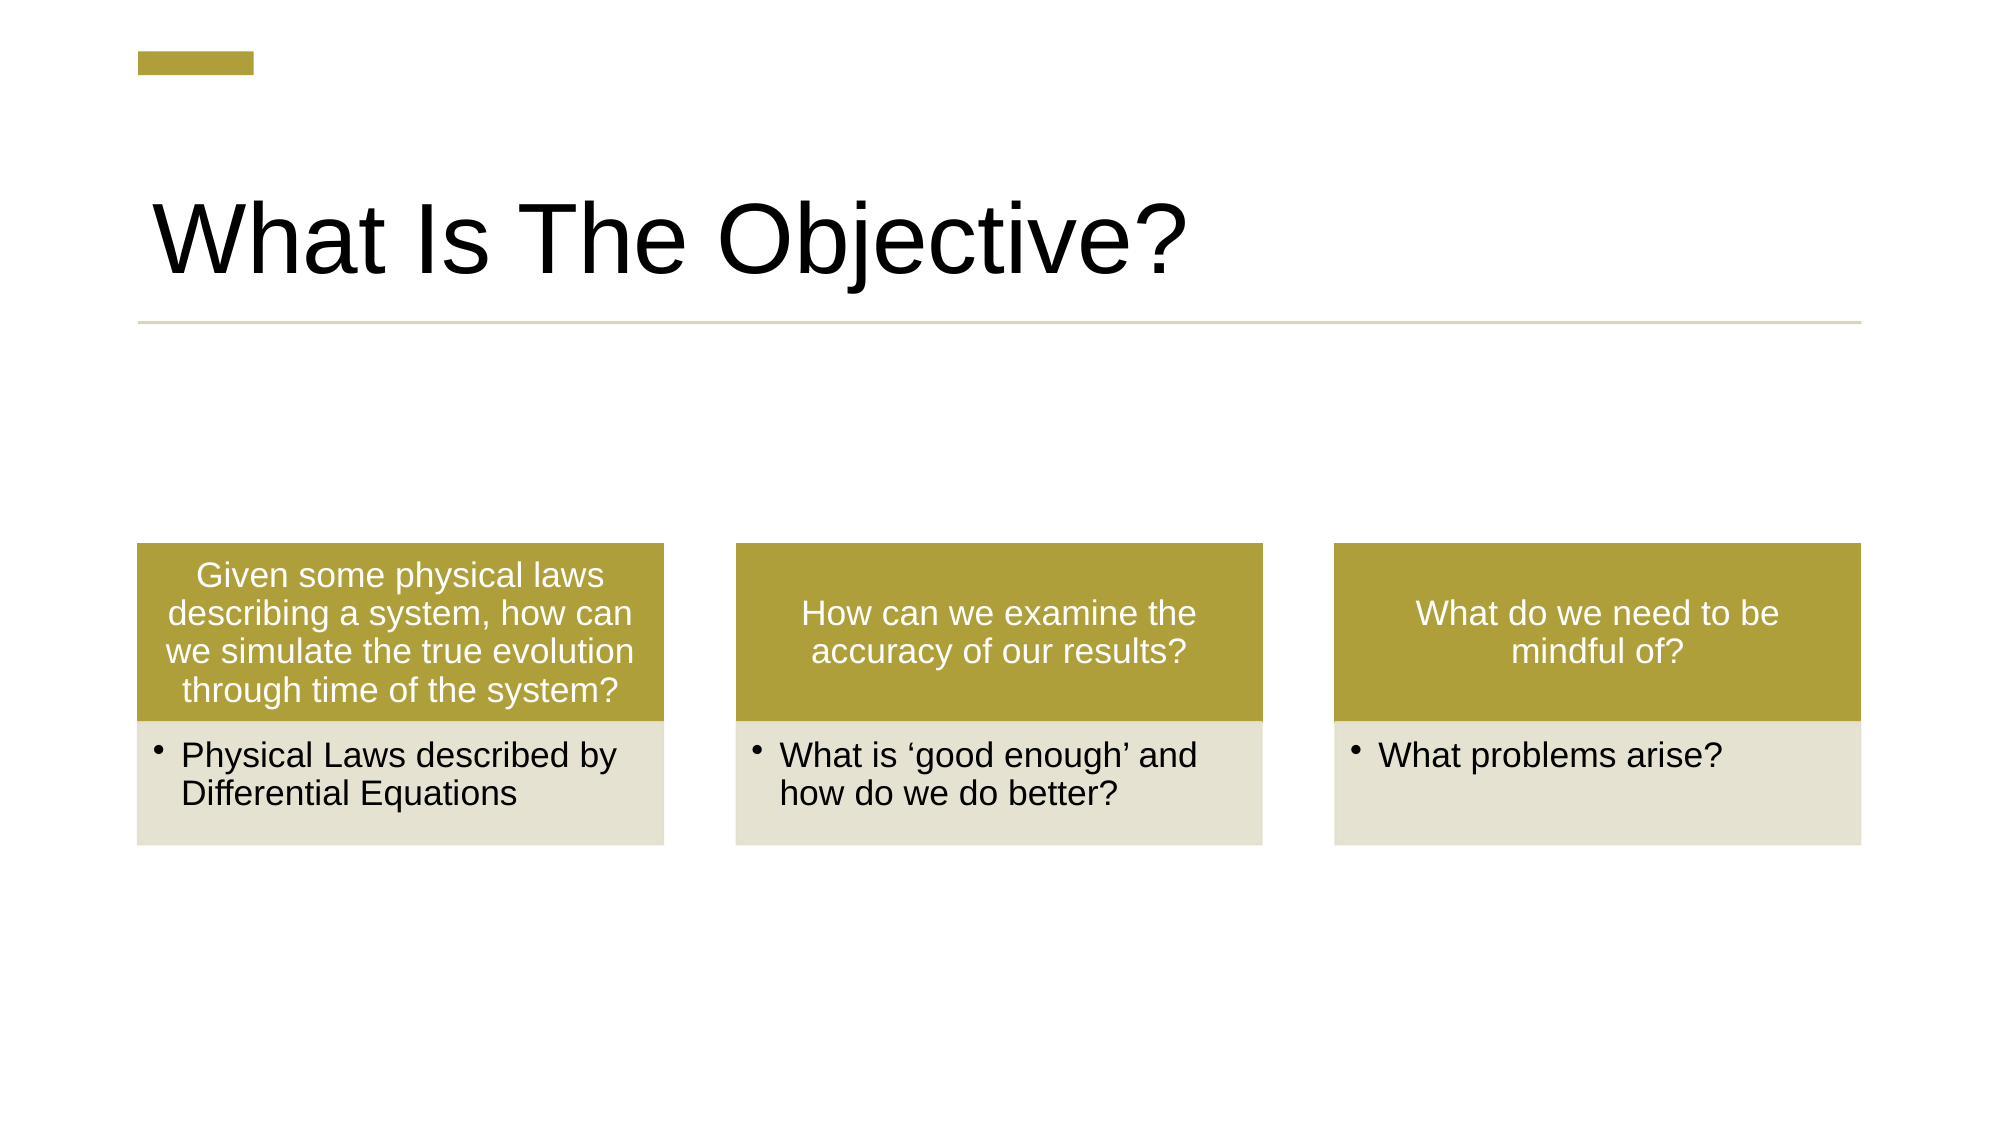

# What Is The Objective?

Given some physical laws describing a system, how can we simulate the true evolution through time of the system?
Physical Laws described by Differential Equations
How can we examine the accuracy of our results?
What is ‘good enough’ and how do we do better?
What do we need to be mindful of?
What problems arise?